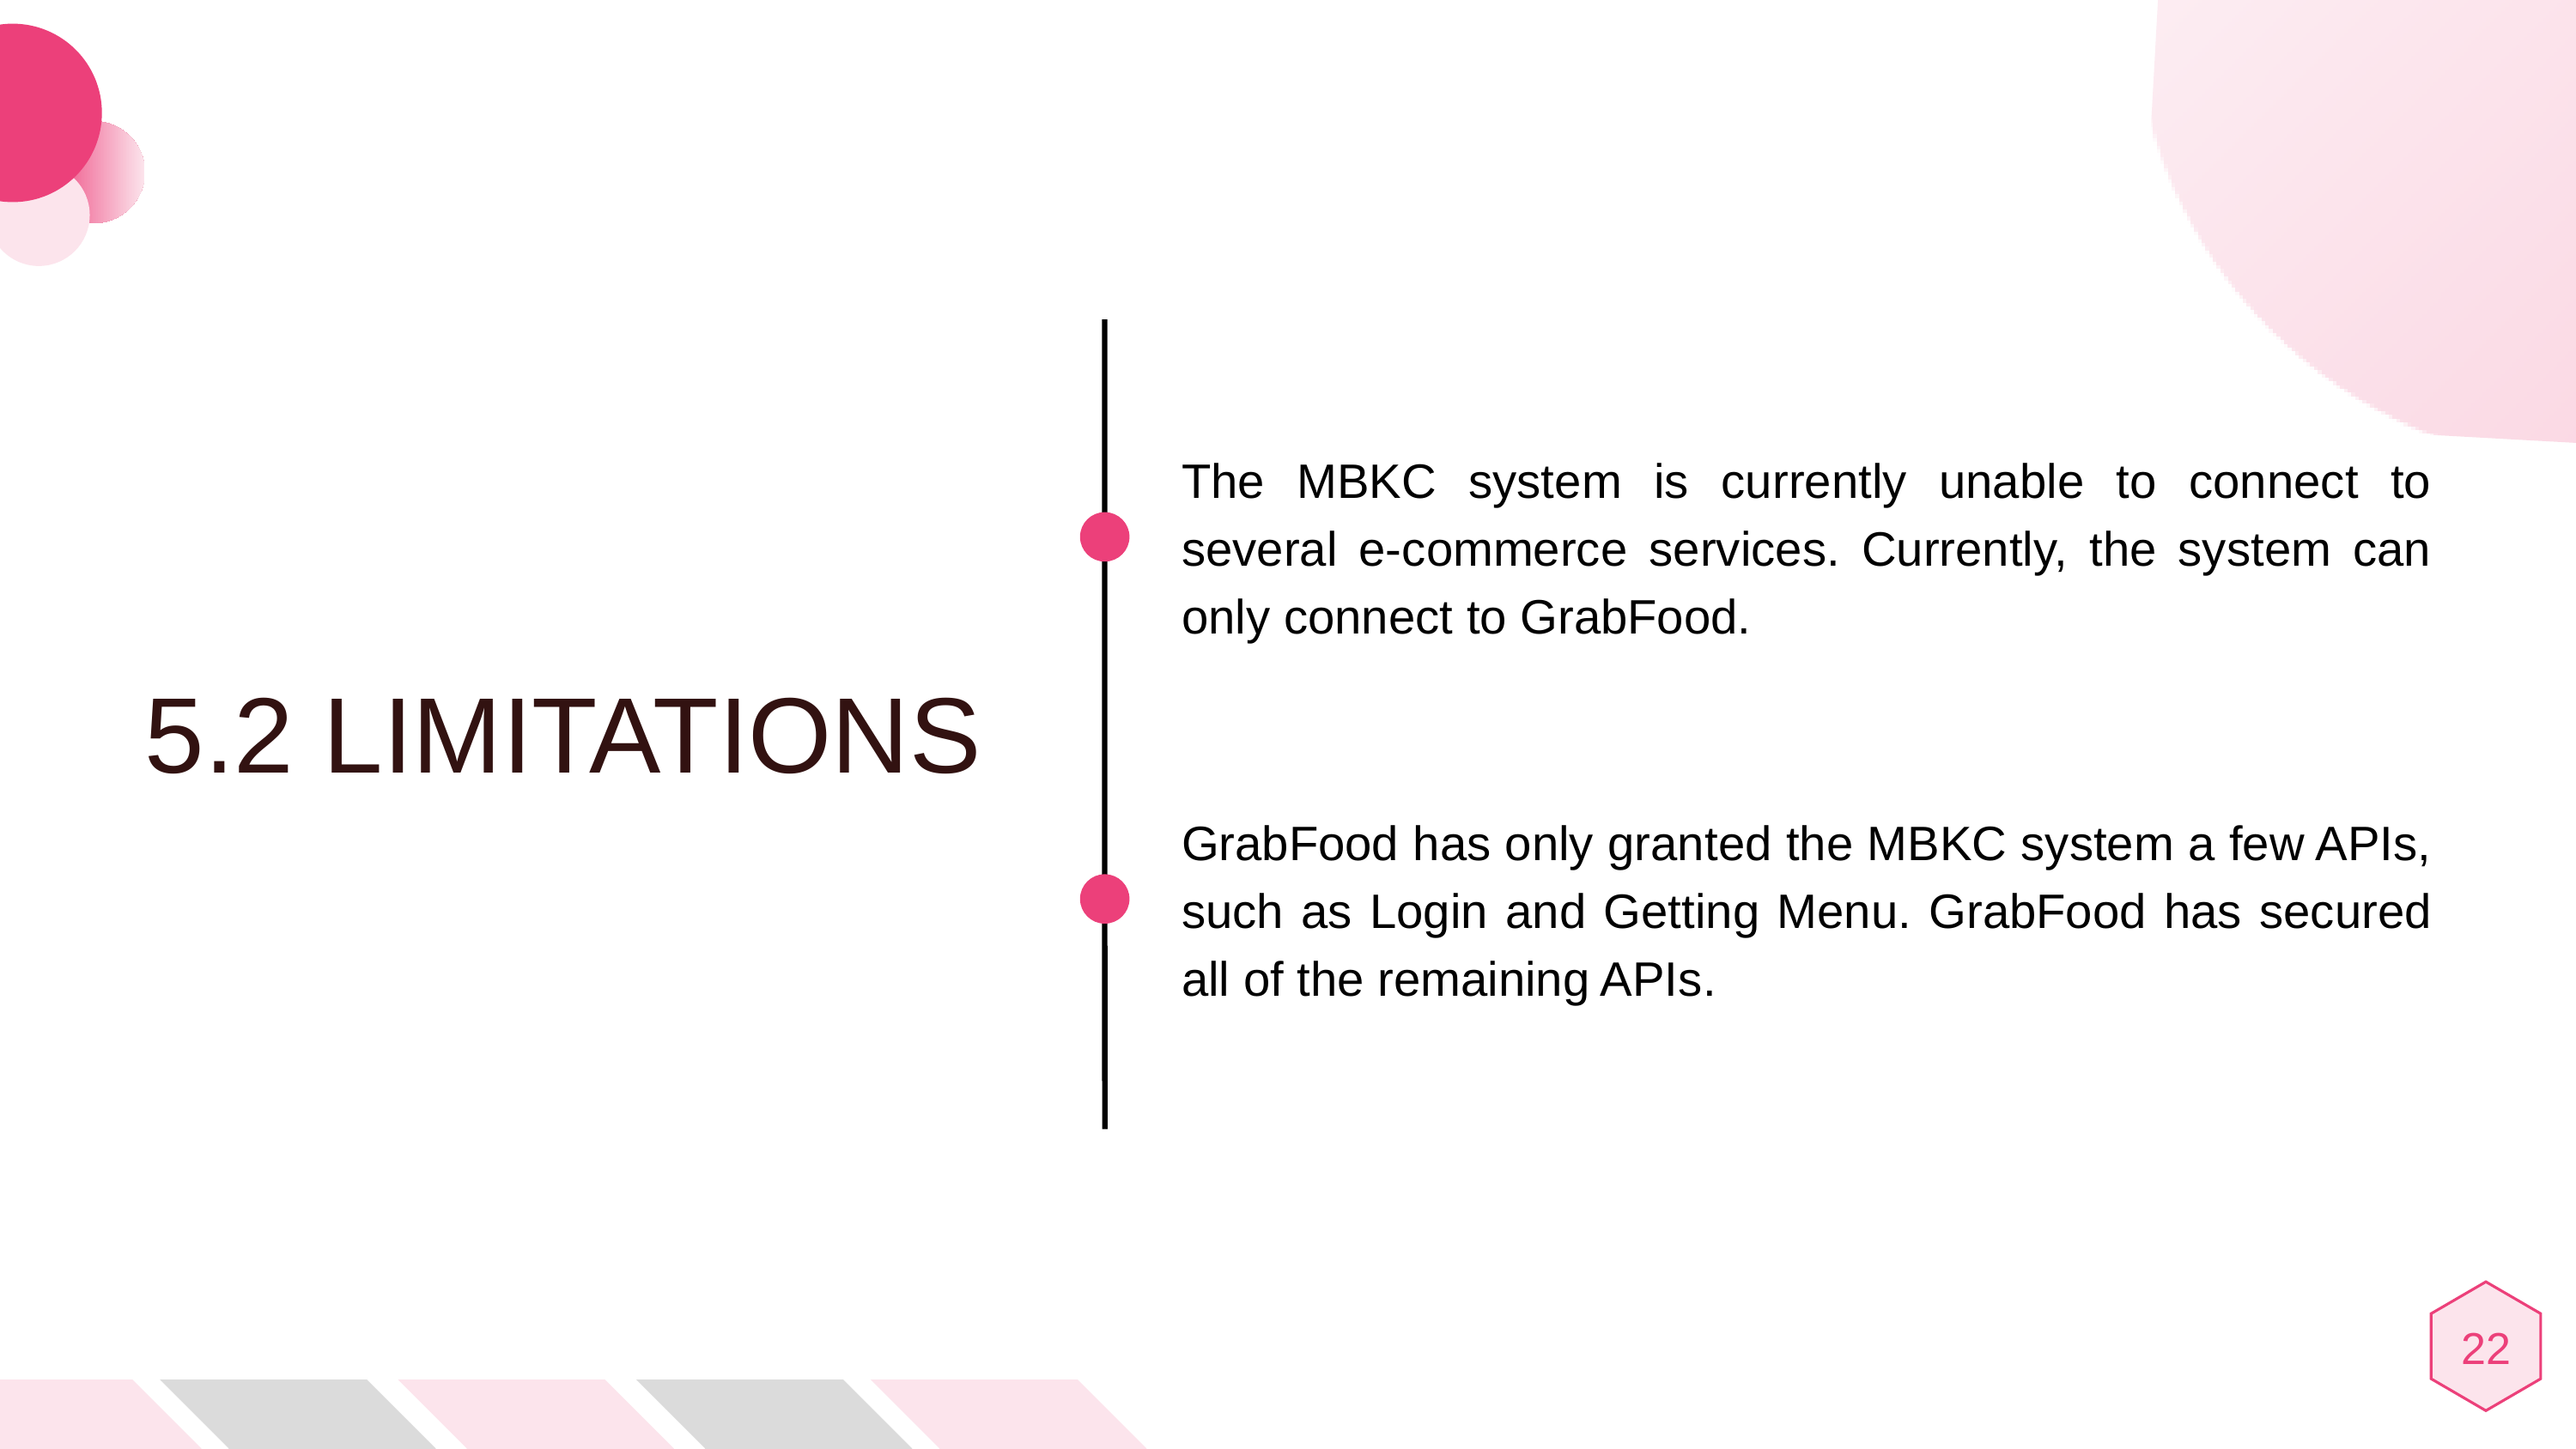

The MBKC system is currently unable to connect to several e-commerce services. Currently, the system can only connect to GrabFood.

5.2 LIMITATIONS
GrabFood has only granted the MBKC system a few APIs, such as Login and Getting Menu. GrabFood has secured all of the remaining APIs.

22